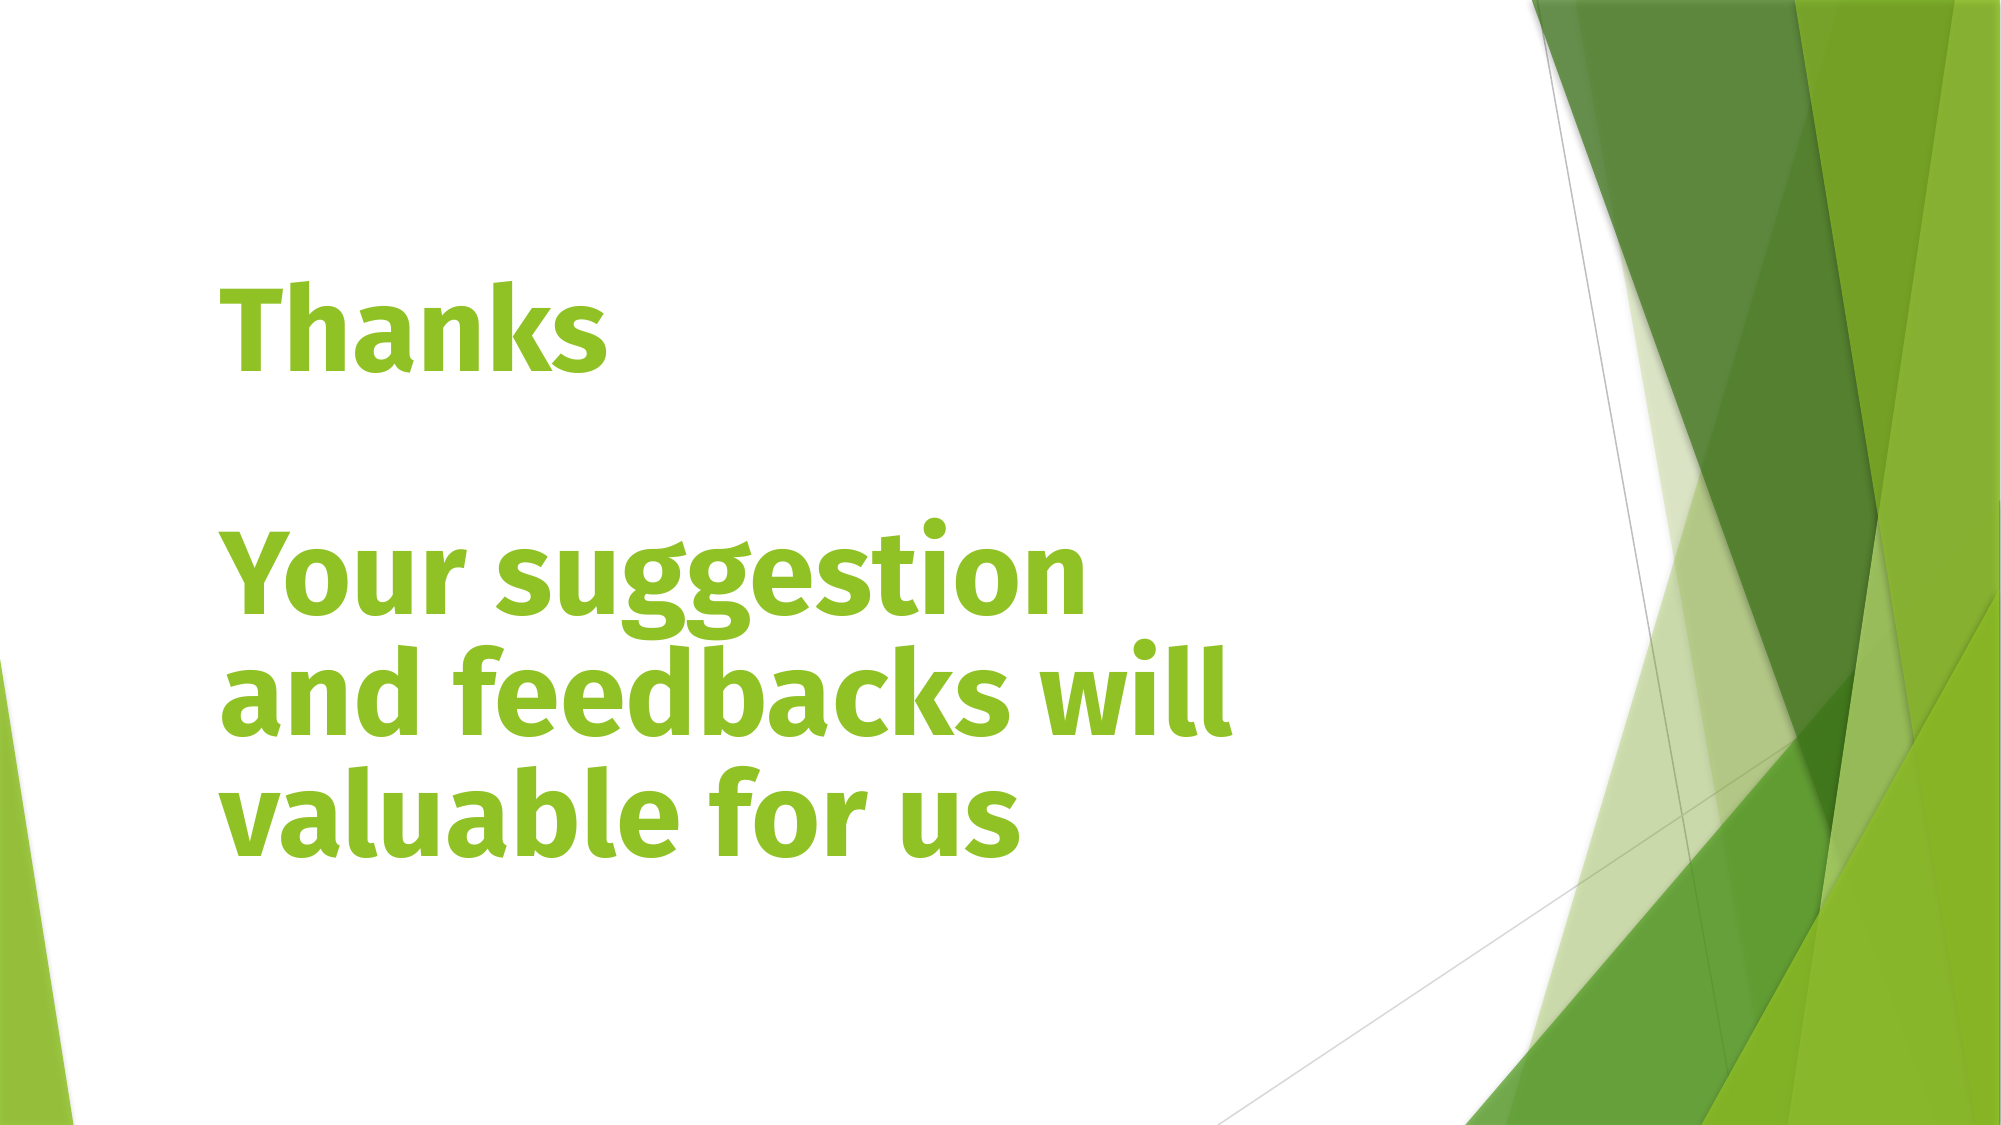

# Thanks Your suggestion and feedbacks will valuable for us